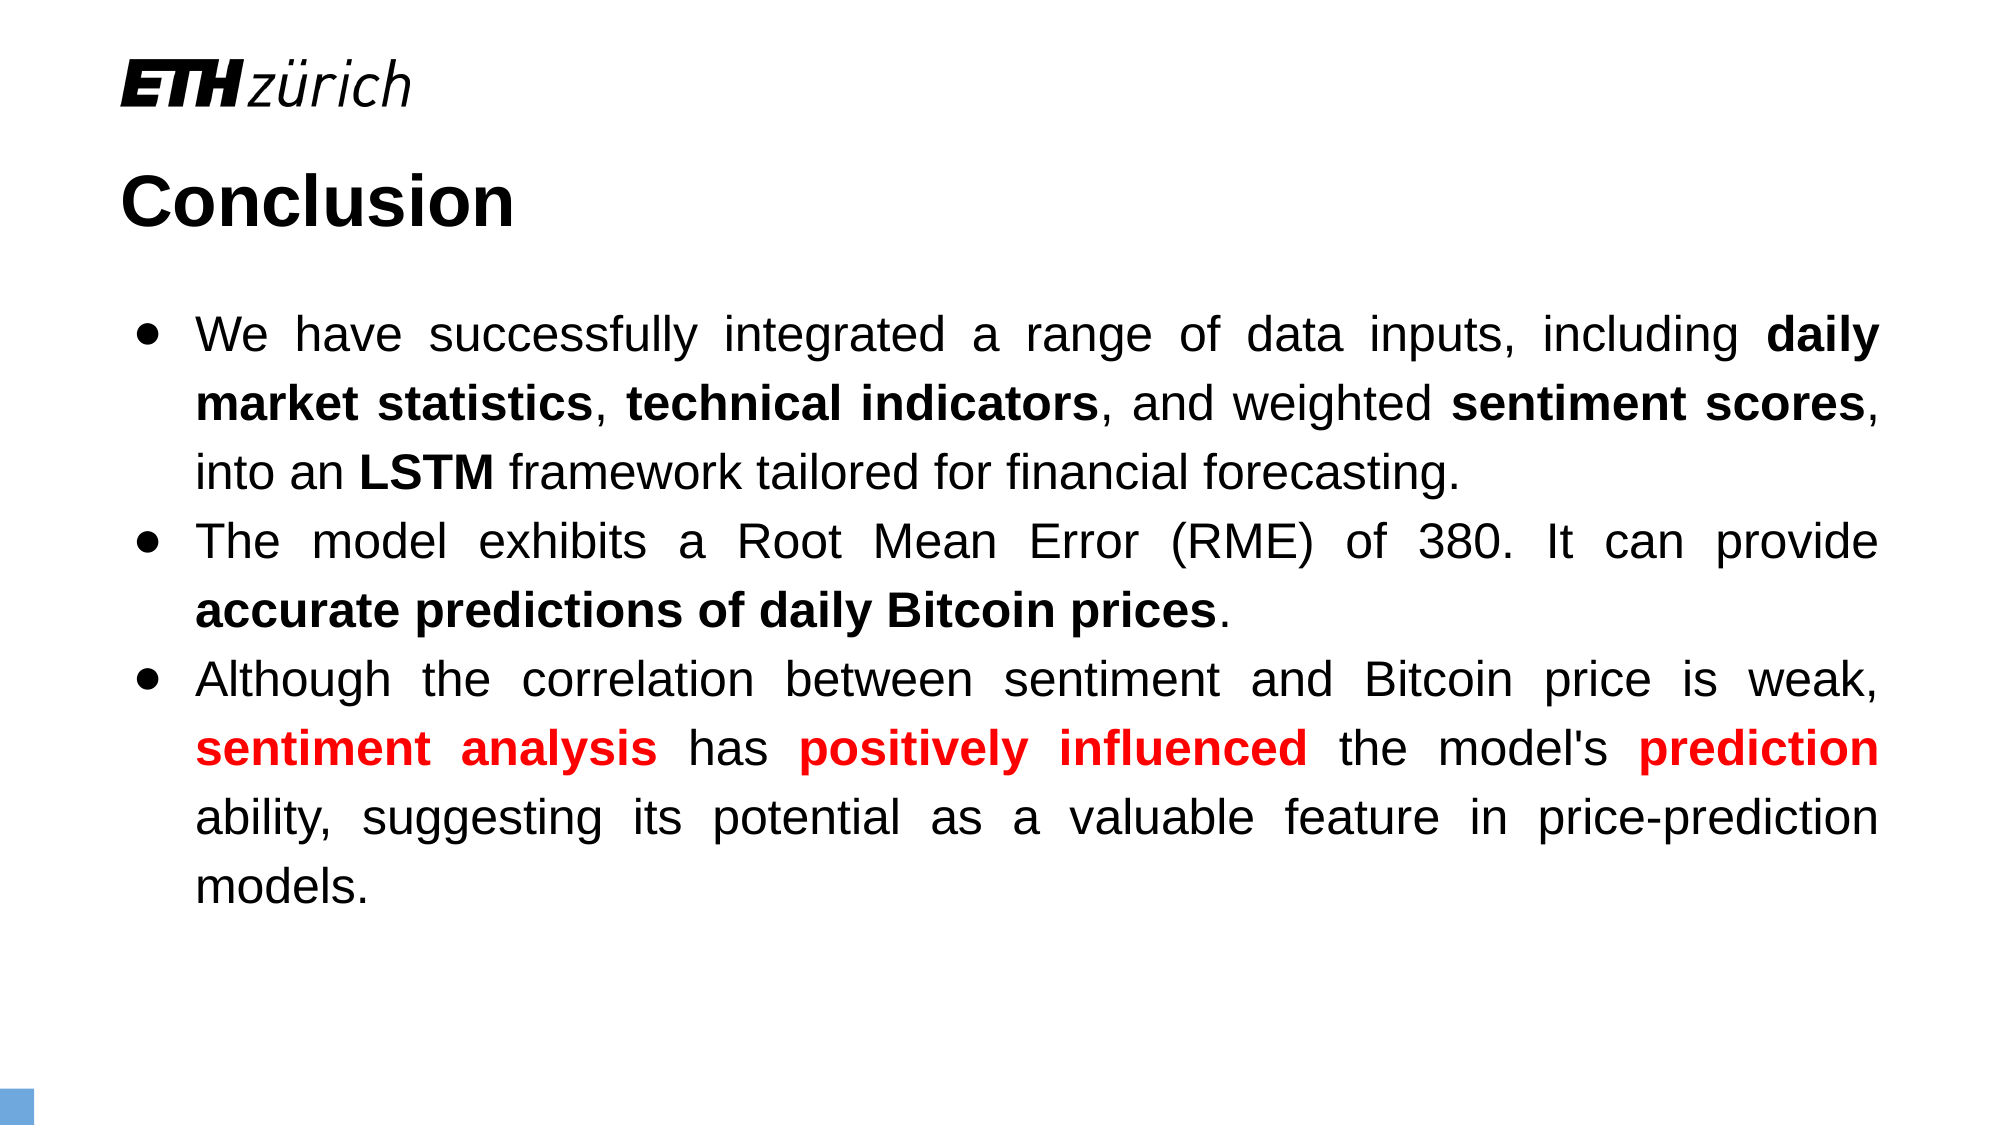

Conclusion
We have successfully integrated a range of data inputs, including daily market statistics, technical indicators, and weighted sentiment scores, into an LSTM framework tailored for financial forecasting.
The model exhibits a Root Mean Error (RME) of 380. It can provide accurate predictions of daily Bitcoin prices.
Although the correlation between sentiment and Bitcoin price is weak, sentiment analysis has positively influenced the model's prediction ability, suggesting its potential as a valuable feature in price-prediction models.